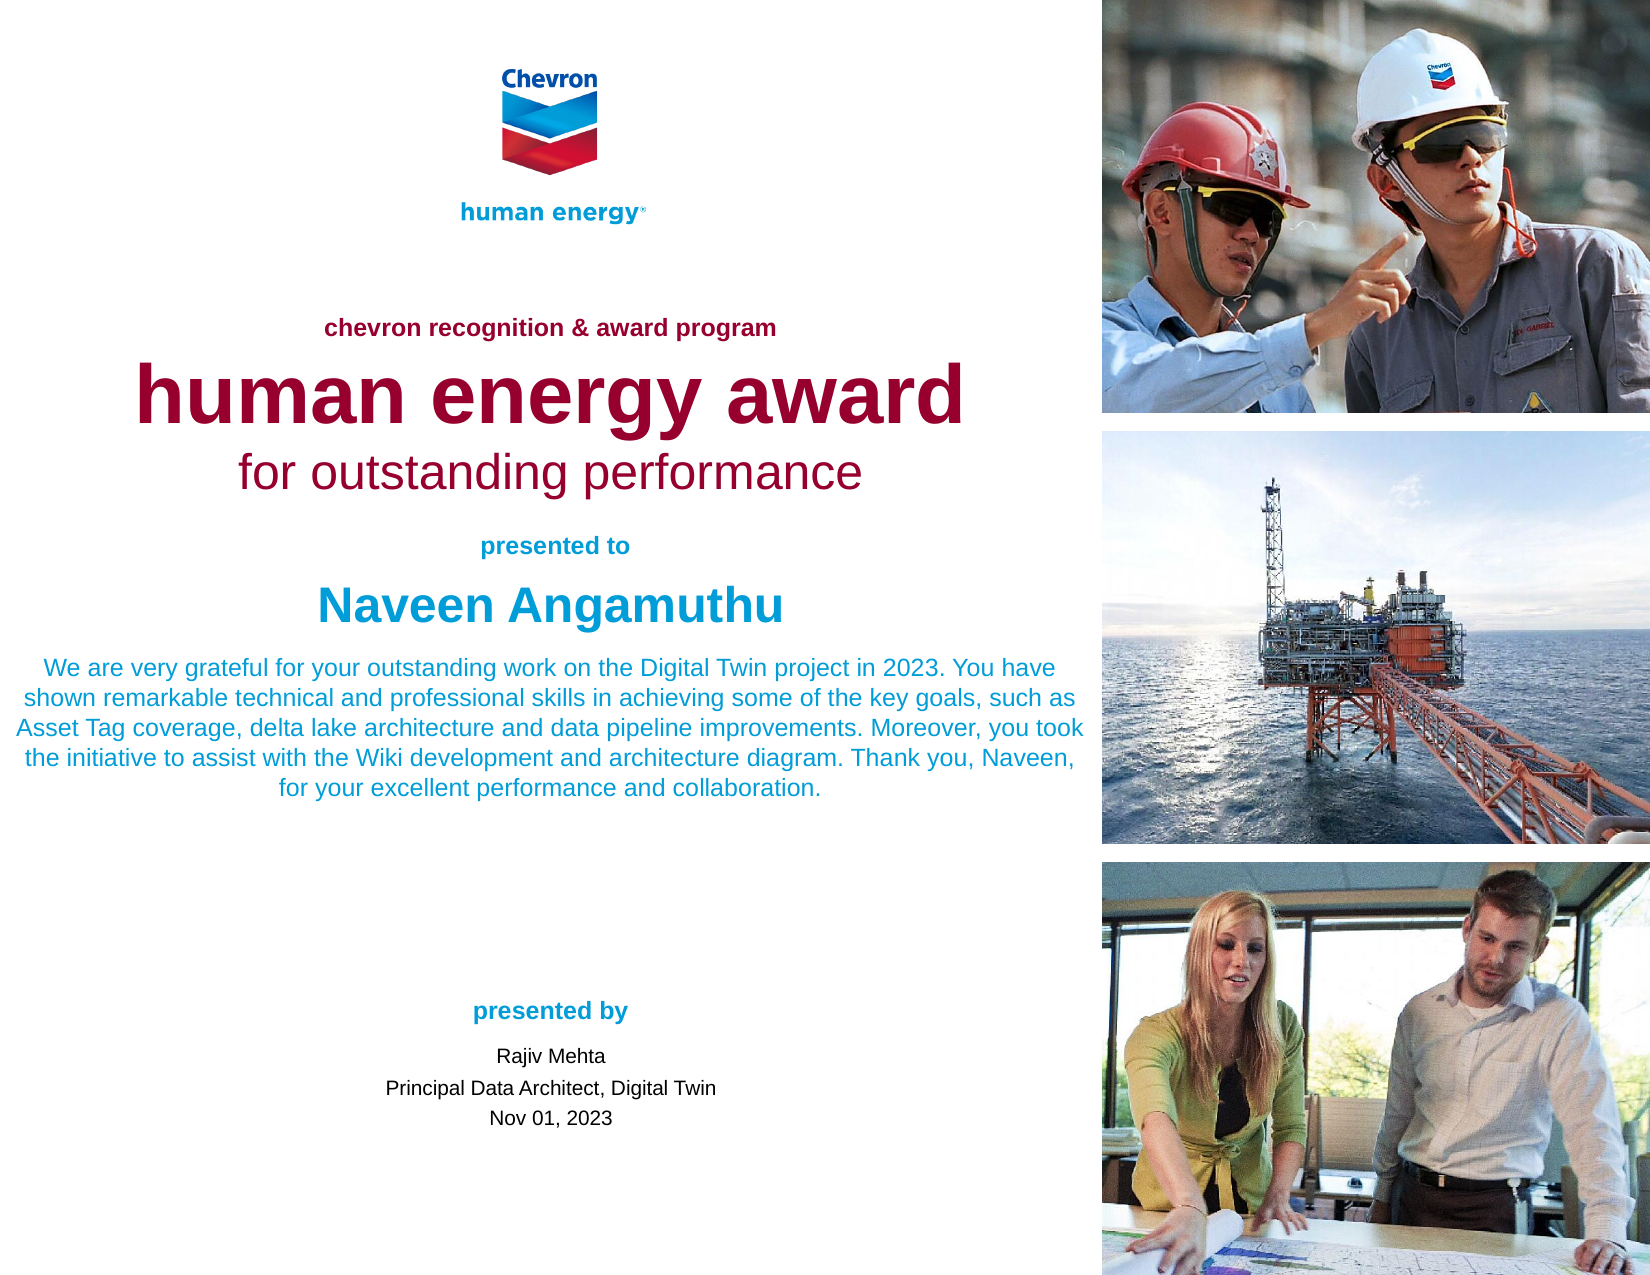

presented to
Naveen Angamuthu
We are very grateful for your outstanding work on the Digital Twin project in 2023. You have shown remarkable technical and professional skills in achieving some of the key goals, such as Asset Tag coverage, delta lake architecture and data pipeline improvements. Moreover, you took the initiative to assist with the Wiki development and architecture diagram. Thank you, Naveen, for your excellent performance and collaboration.
presented by
Rajiv Mehta
Principal Data Architect, Digital Twin
Nov 01, 2023